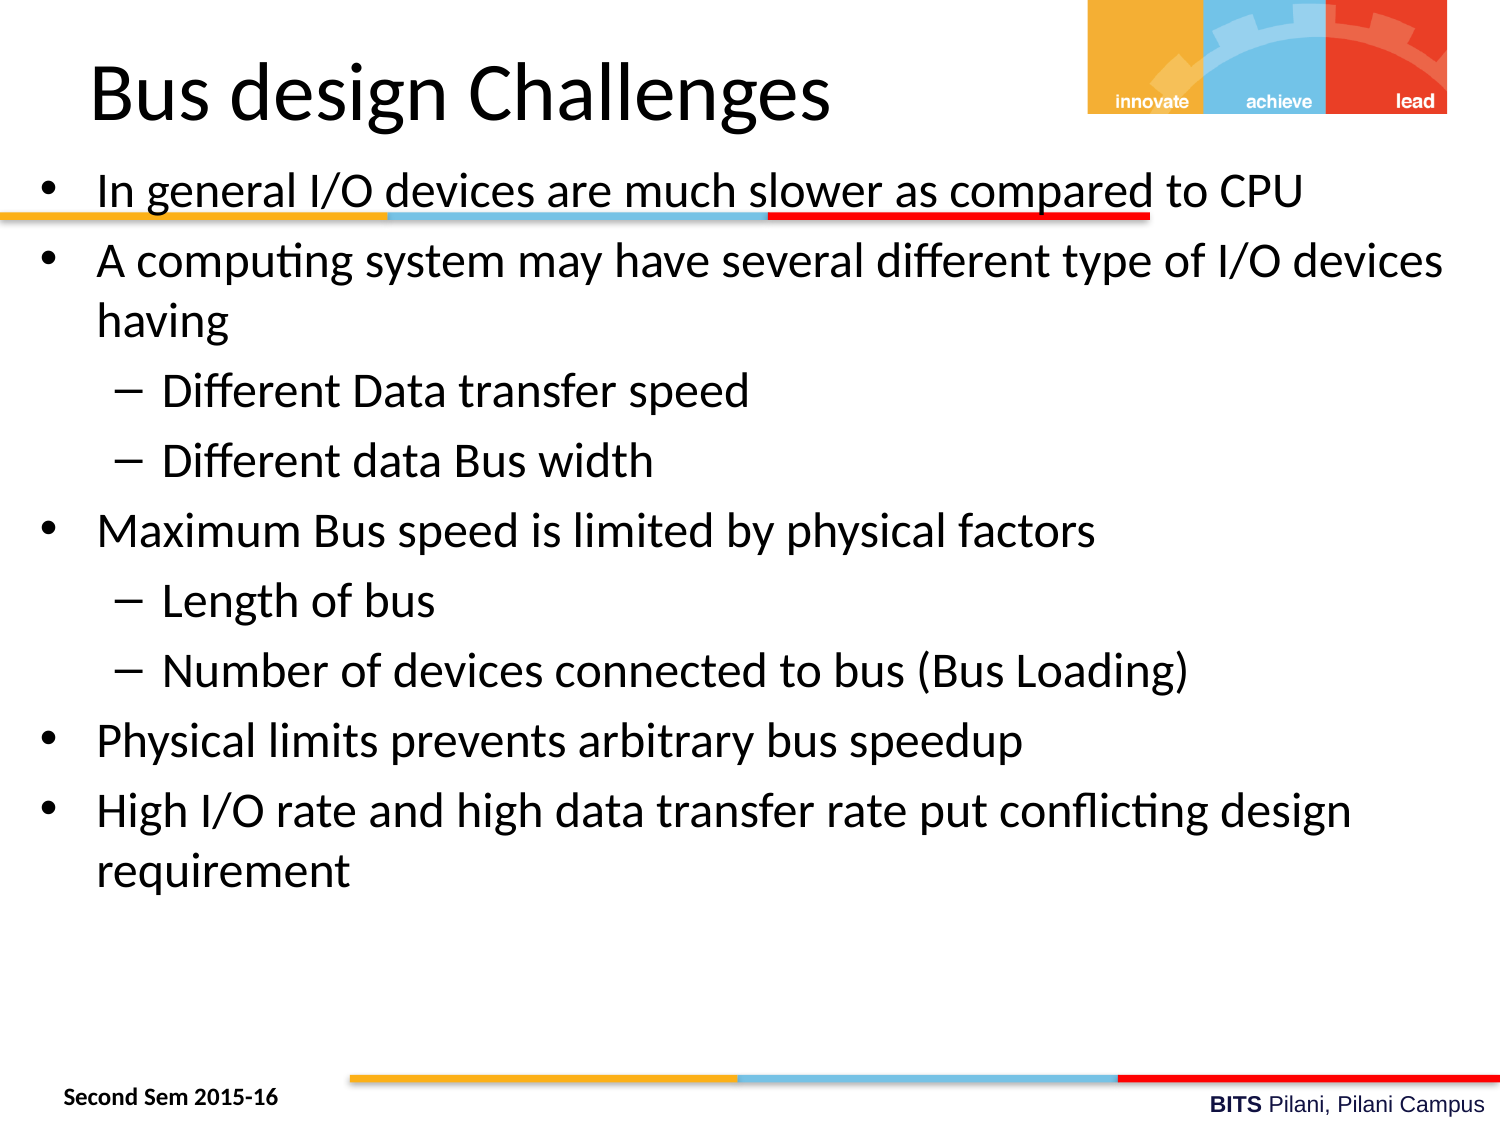

# Bus design Challenges
In general I/O devices are much slower as compared to CPU
A computing system may have several different type of I/O devices having
Different Data transfer speed
Different data Bus width
Maximum Bus speed is limited by physical factors
Length of bus
Number of devices connected to bus (Bus Loading)
Physical limits prevents arbitrary bus speedup
High I/O rate and high data transfer rate put conflicting design requirement